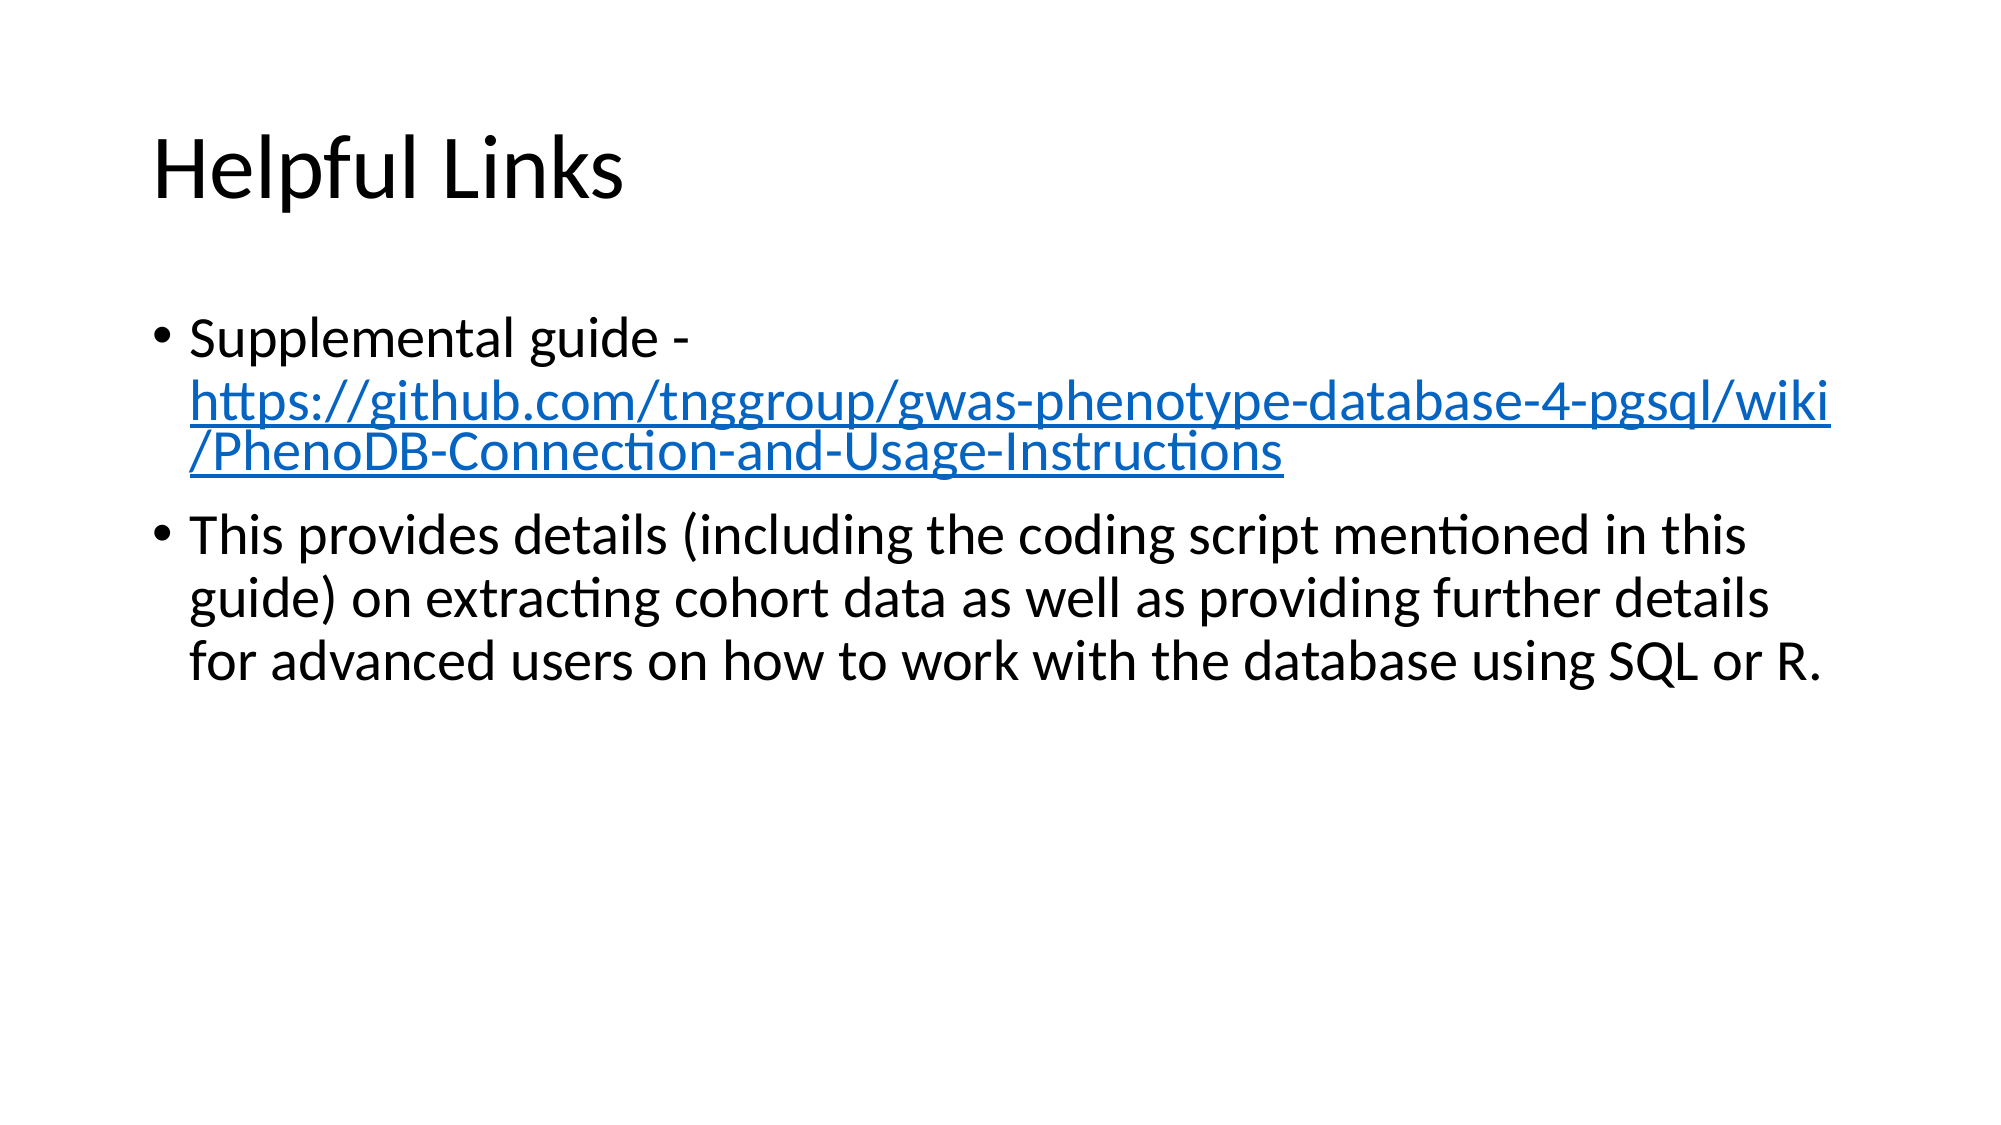

# Helpful Links
Supplemental guide - https://github.com/tnggroup/gwas-phenotype-database-4-pgsql/wiki/PhenoDB-Connection-and-Usage-Instructions
This provides details (including the coding script mentioned in this guide) on extracting cohort data as well as providing further details for advanced users on how to work with the database using SQL or R.